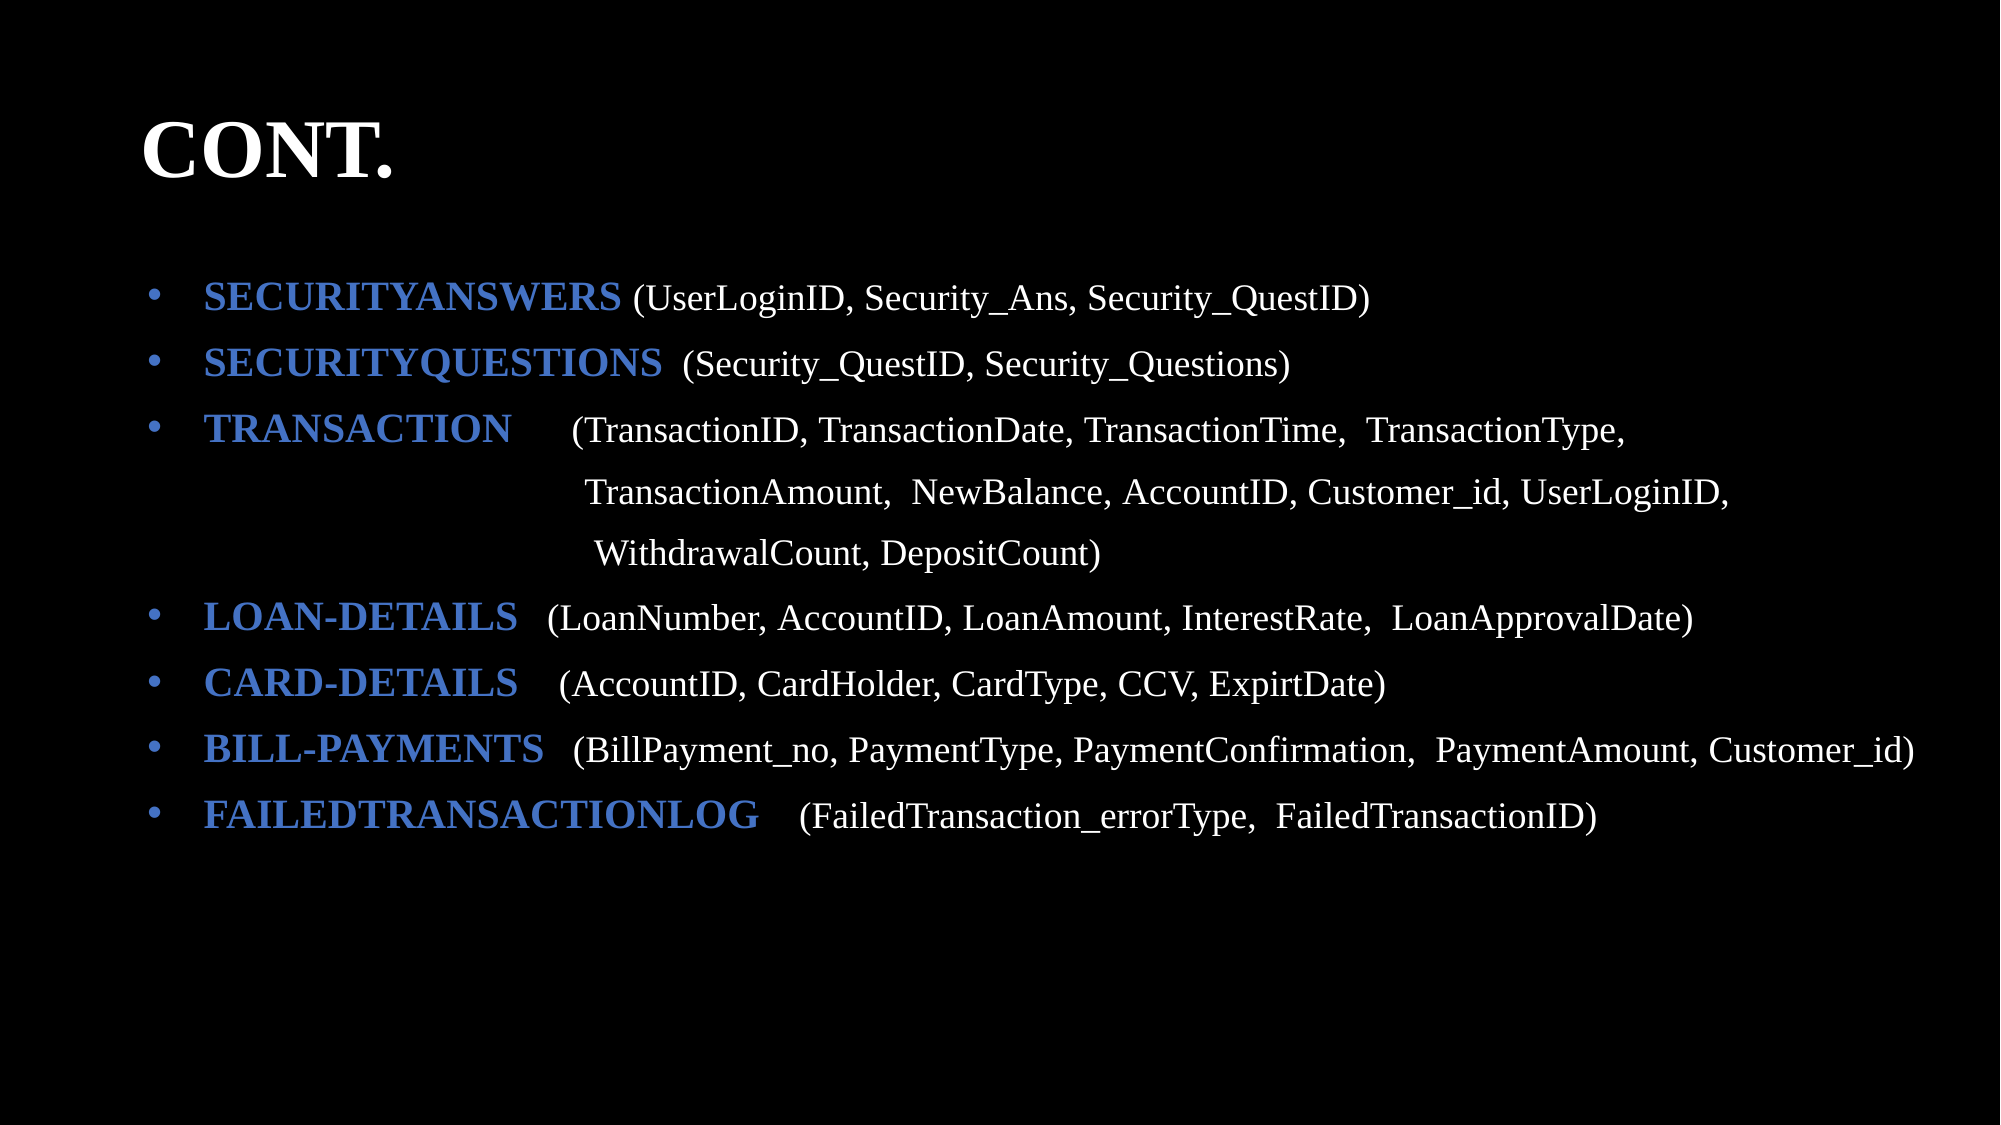

# CONT.

SECURITYANSWERS (UserLoginID, Security_Ans, Security_QuestID)
SECURITYQUESTIONS  (Security_QuestID, Security_Questions)
TRANSACTION      (TransactionID, TransactionDate, TransactionTime,  TransactionType,
                                              TransactionAmount,  NewBalance, AccountID, Customer_id, UserLoginID,
                                               WithdrawalCount, DepositCount)
LOAN-DETAILS   (LoanNumber, AccountID, LoanAmount, InterestRate,  LoanApprovalDate)
CARD-DETAILS    (AccountID, CardHolder, CardType, CCV, ExpirtDate)
BILL-PAYMENTS   (BillPayment_no, PaymentType, PaymentConfirmation,  PaymentAmount, Customer_id)
FAILEDTRANSACTIONLOG    (FailedTransaction_errorType,  FailedTransactionID)